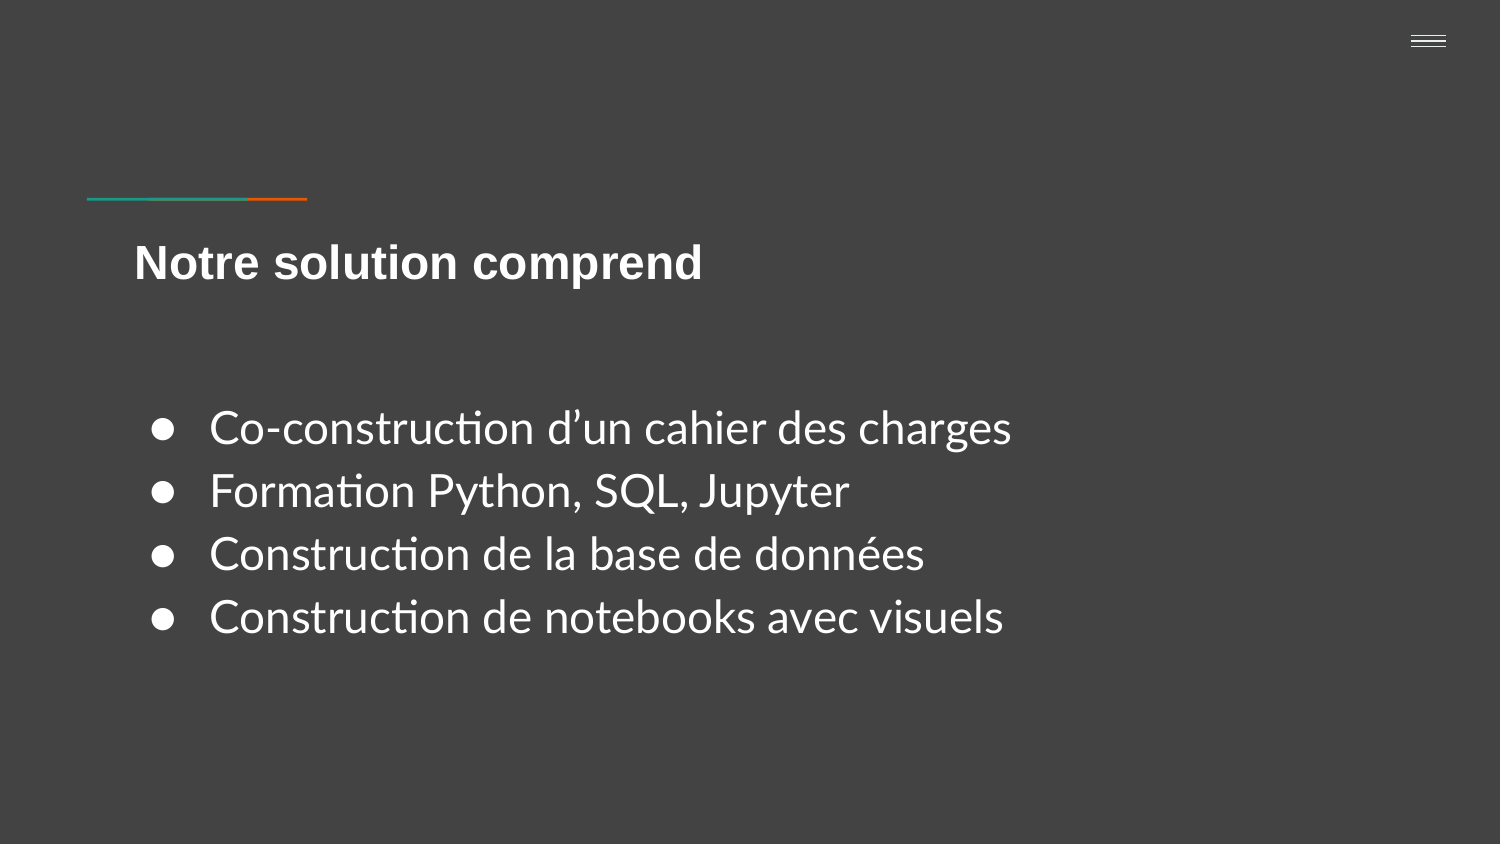

# Notre solution comprend

Co-construction d’un cahier des charges
Formation Python, SQL, Jupyter
Construction de la base de données
Construction de notebooks avec visuels